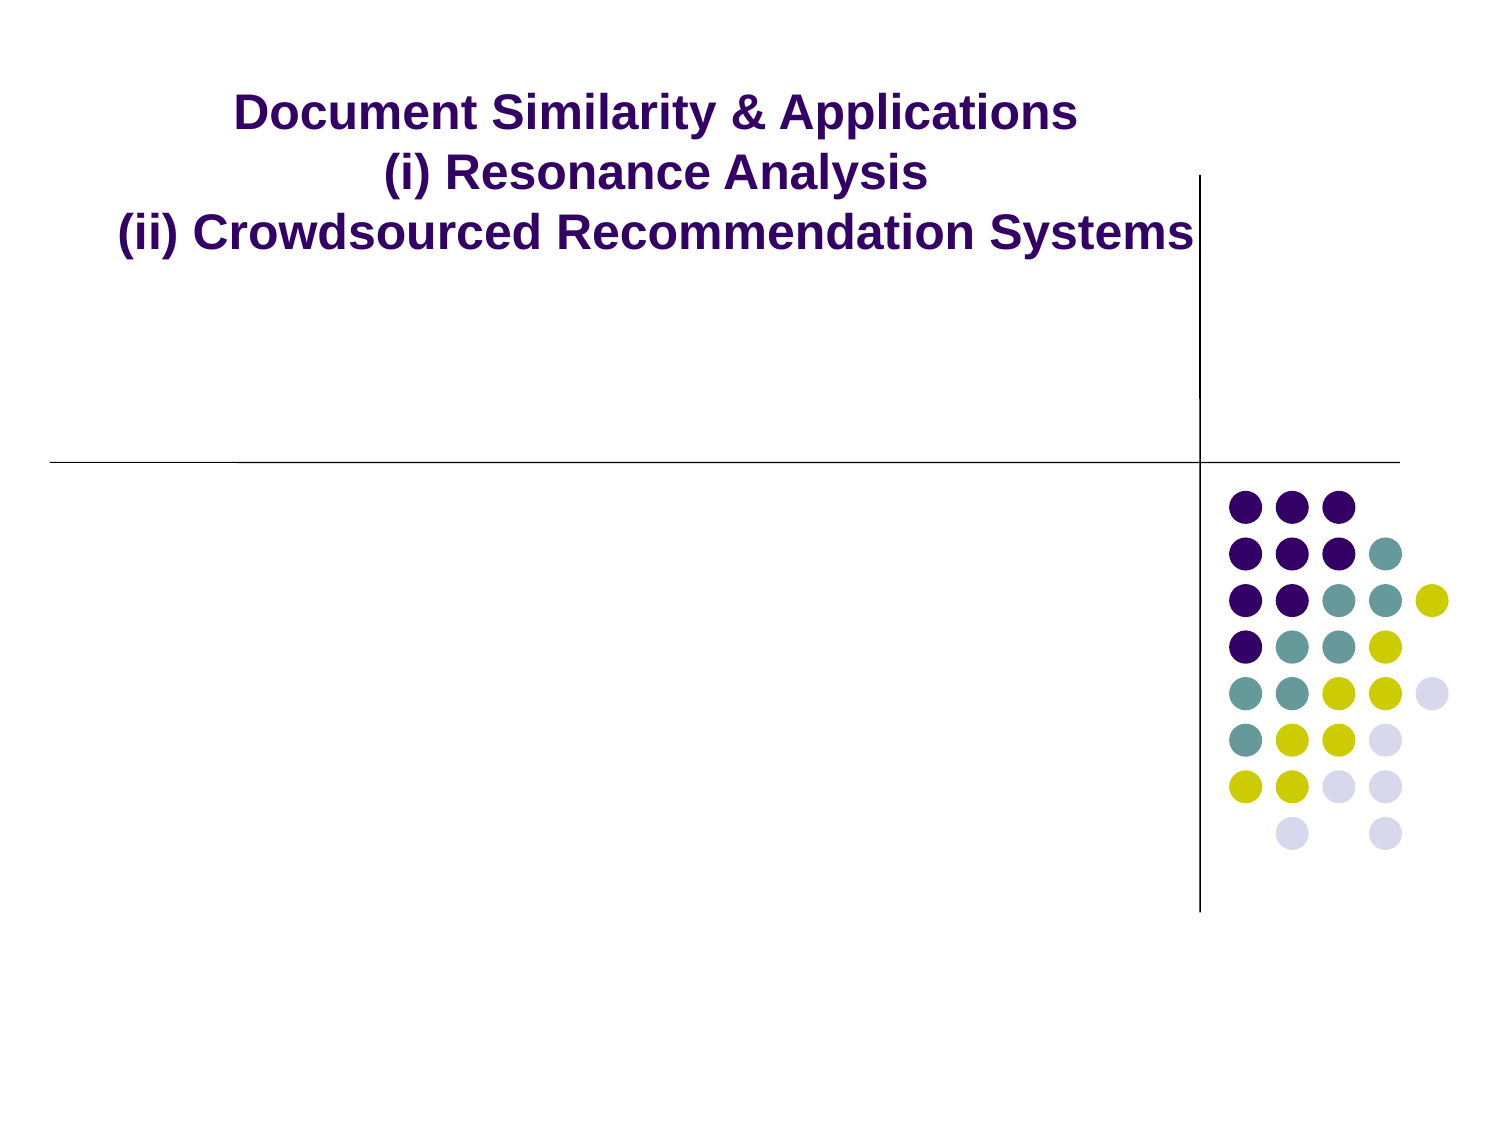

# Document Similarity & Applications (i) Resonance Analysis (ii) Crowdsourced Recommendation Systems